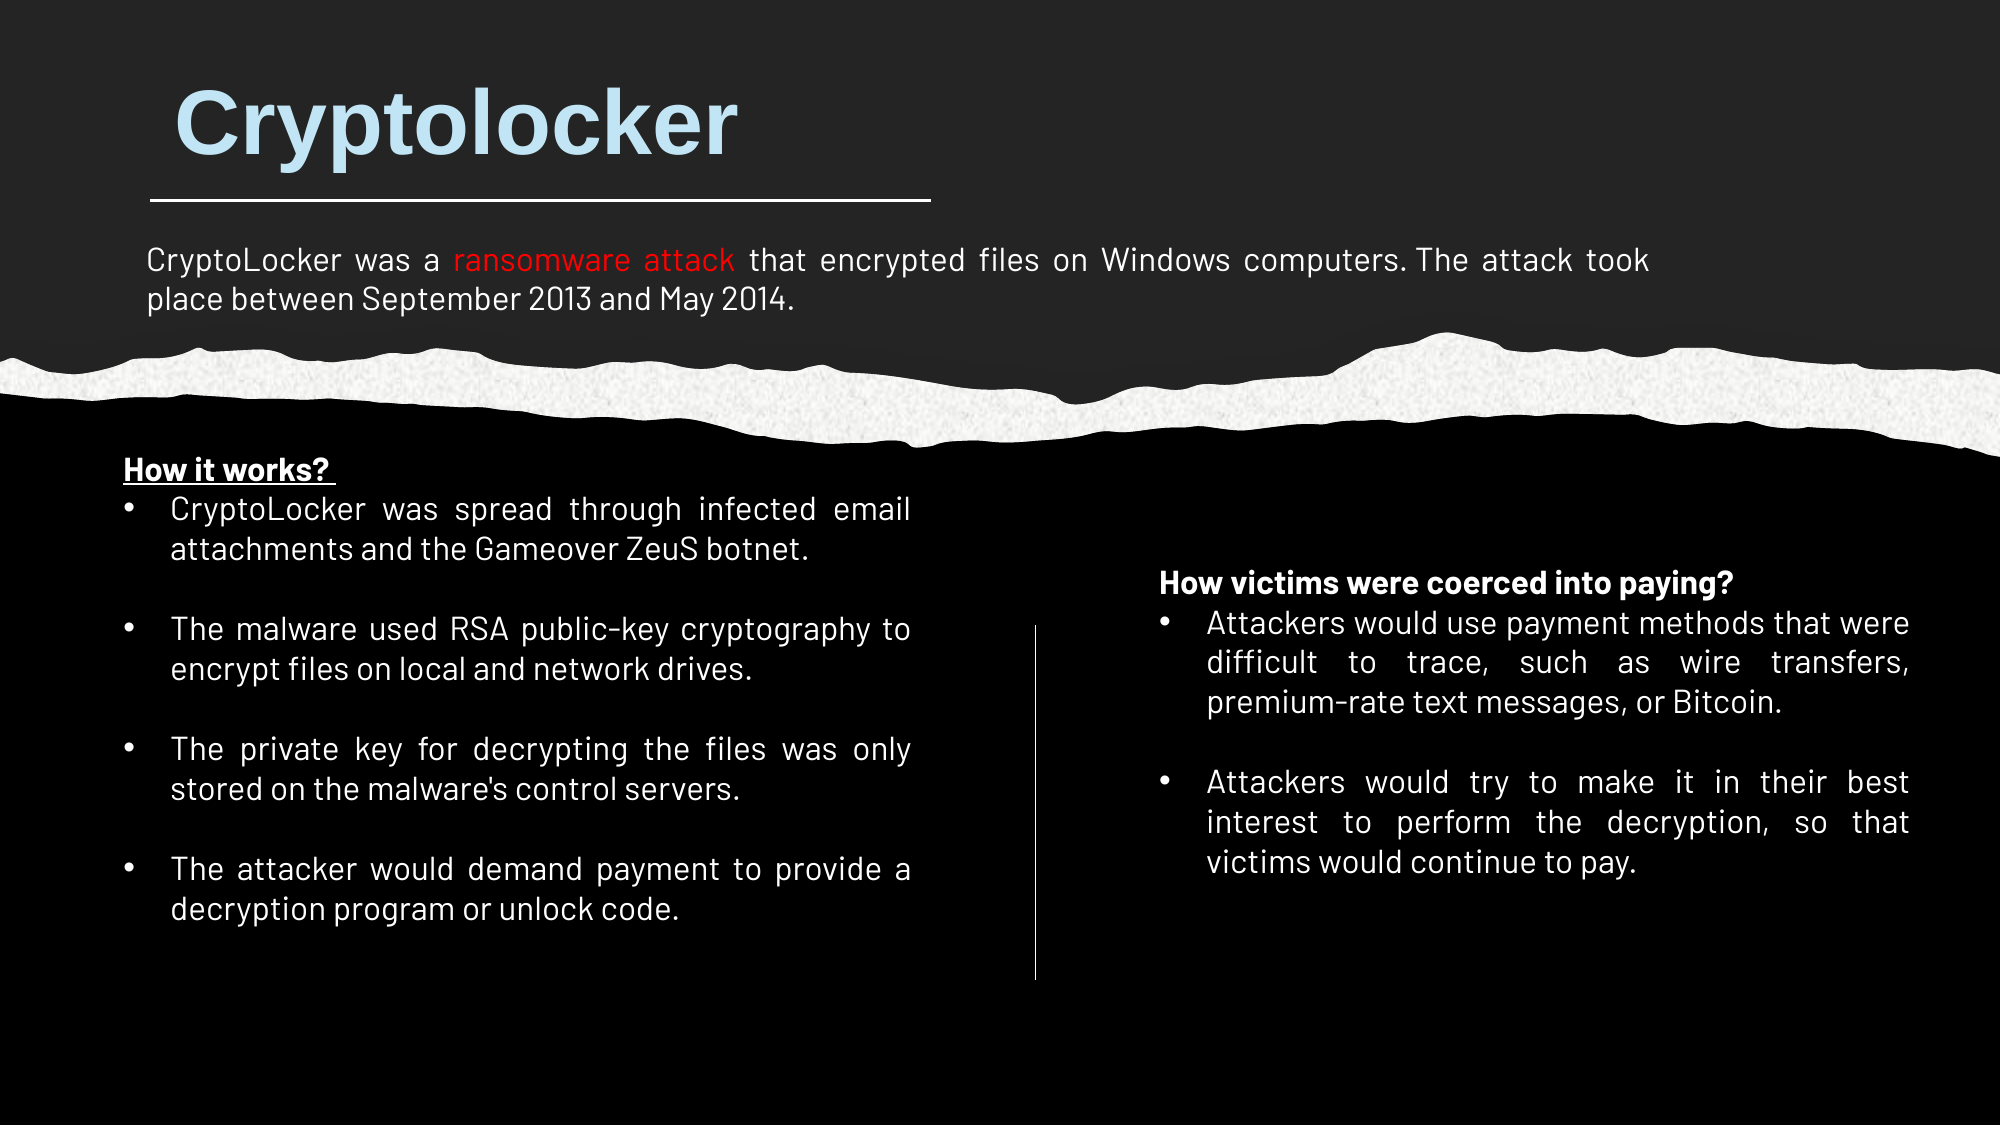

Cryptolocker
CryptoLocker was a ransomware attack that encrypted files on Windows computers. The attack took place between September 2013 and May 2014.

How it works?
CryptoLocker was spread through infected email attachments and the Gameover ZeuS botnet.

The malware used RSA public-key cryptography to encrypt files on local and network drives.

The private key for decrypting the files was only stored on the malware's control servers.

The attacker would demand payment to provide a decryption program or unlock code.

How victims were coerced into paying?
Attackers would use payment methods that were difficult to trace, such as wire transfers, premium-rate text messages, or Bitcoin.

Attackers would try to make it in their best interest to perform the decryption, so that victims would continue to pay.